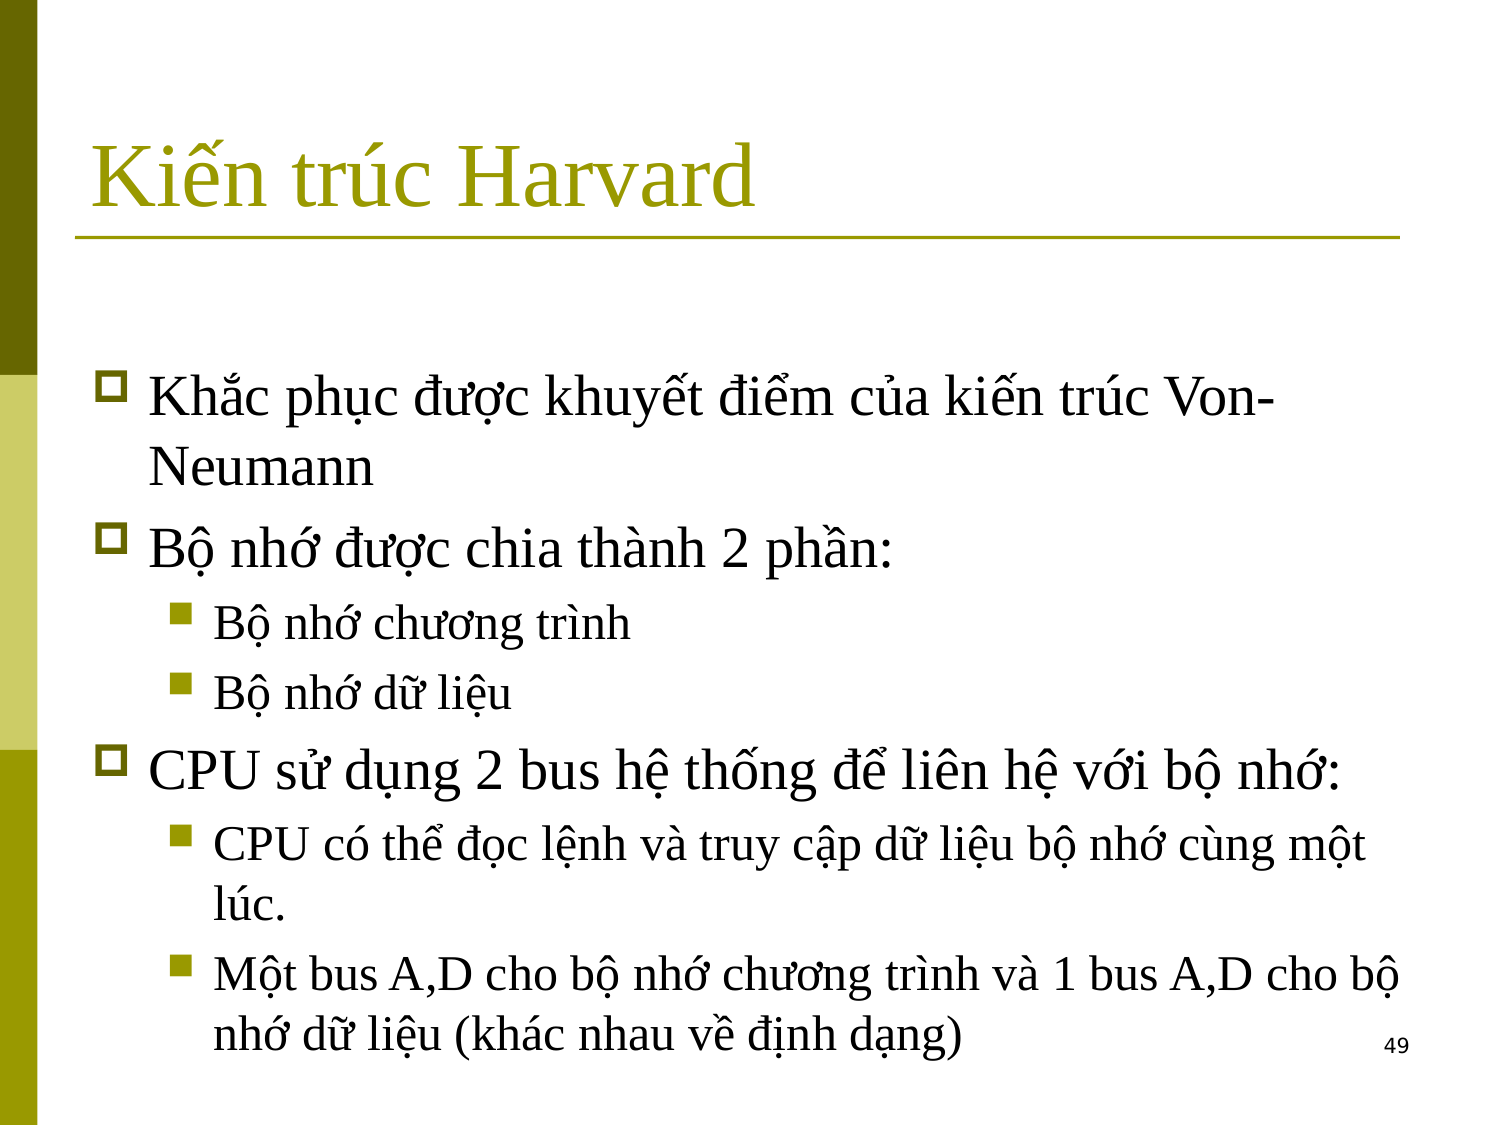

# Kiến trúc Harvard
Khắc phục được khuyết điểm của kiến trúc Von-Neumann
Bộ nhớ được chia thành 2 phần:
Bộ nhớ chương trình
Bộ nhớ dữ liệu
CPU sử dụng 2 bus hệ thống để liên hệ với bộ nhớ:
CPU có thể đọc lệnh và truy cập dữ liệu bộ nhớ cùng một lúc.
Một bus A,D cho bộ nhớ chương trình và 1 bus A,D cho bộ nhớ dữ liệu (khác nhau về định dạng)
49